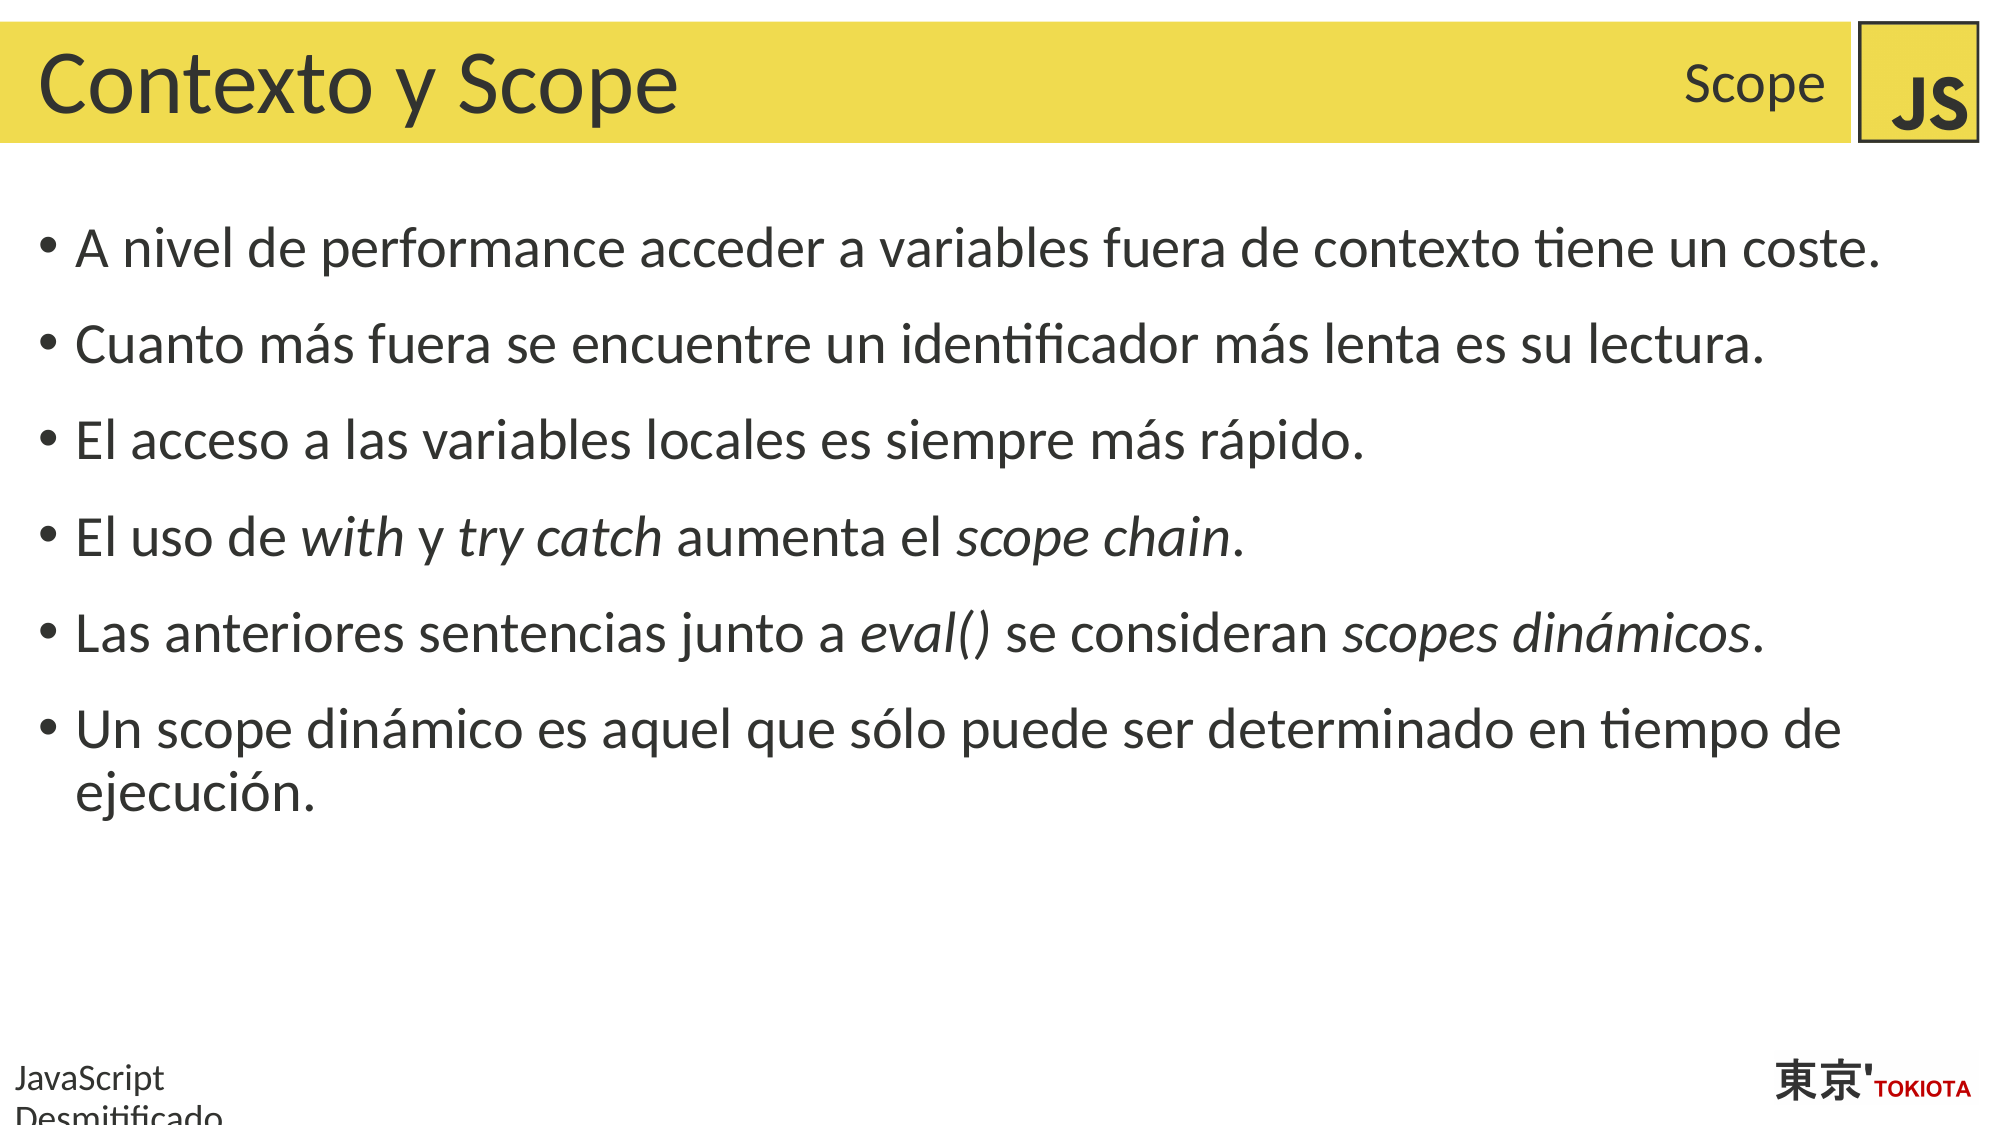

# Contexto y Scope
Scope
A nivel de performance acceder a variables fuera de contexto tiene un coste.
Cuanto más fuera se encuentre un identificador más lenta es su lectura.
El acceso a las variables locales es siempre más rápido.
El uso de with y try catch aumenta el scope chain.
Las anteriores sentencias junto a eval() se consideran scopes dinámicos.
Un scope dinámico es aquel que sólo puede ser determinado en tiempo de ejecución.